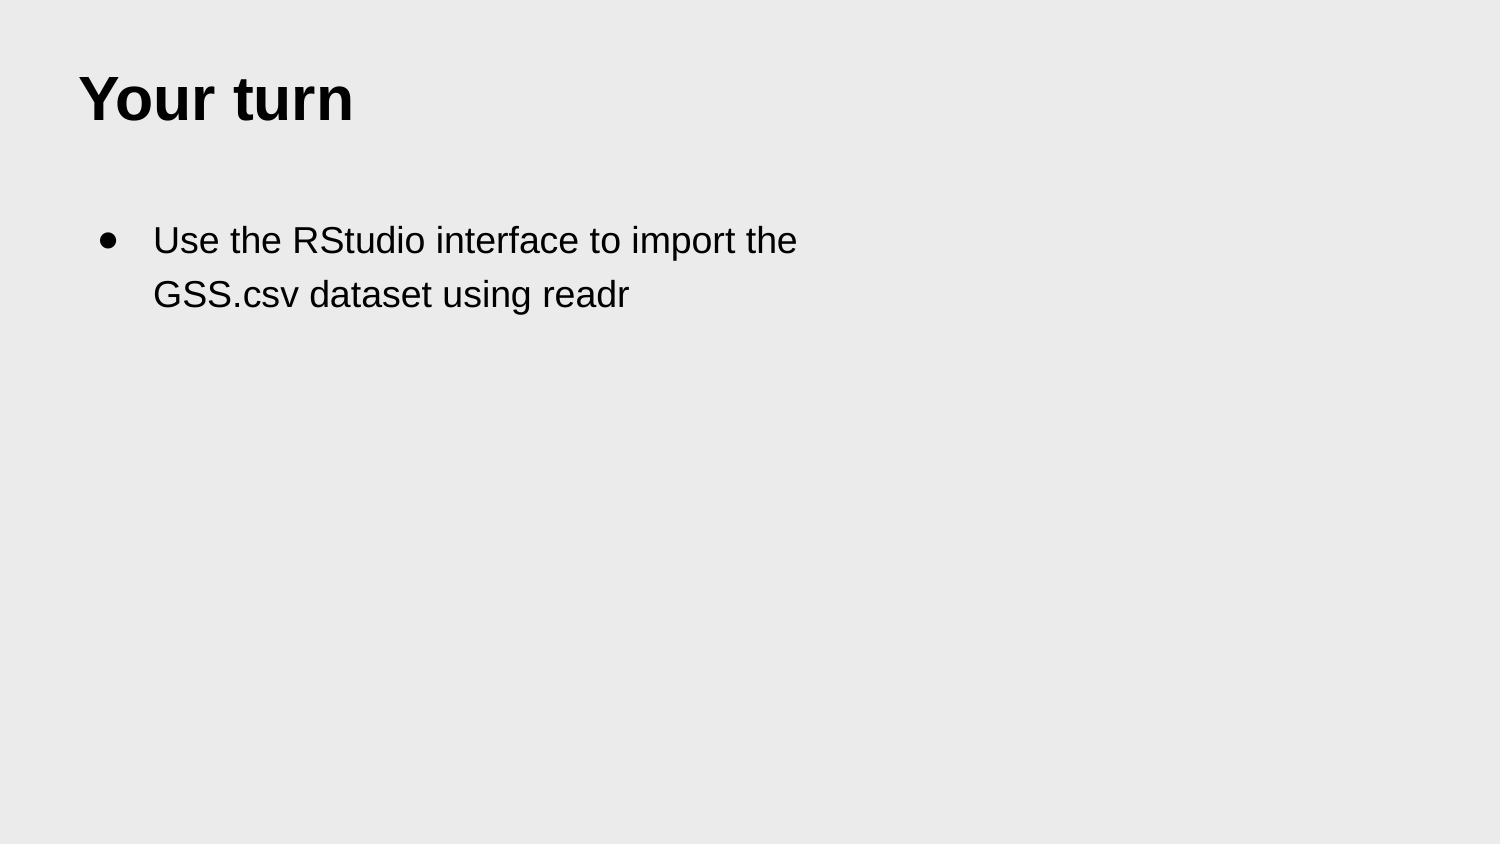

Your turn
Use the RStudio interface to import the  GSS.csv dataset using readr